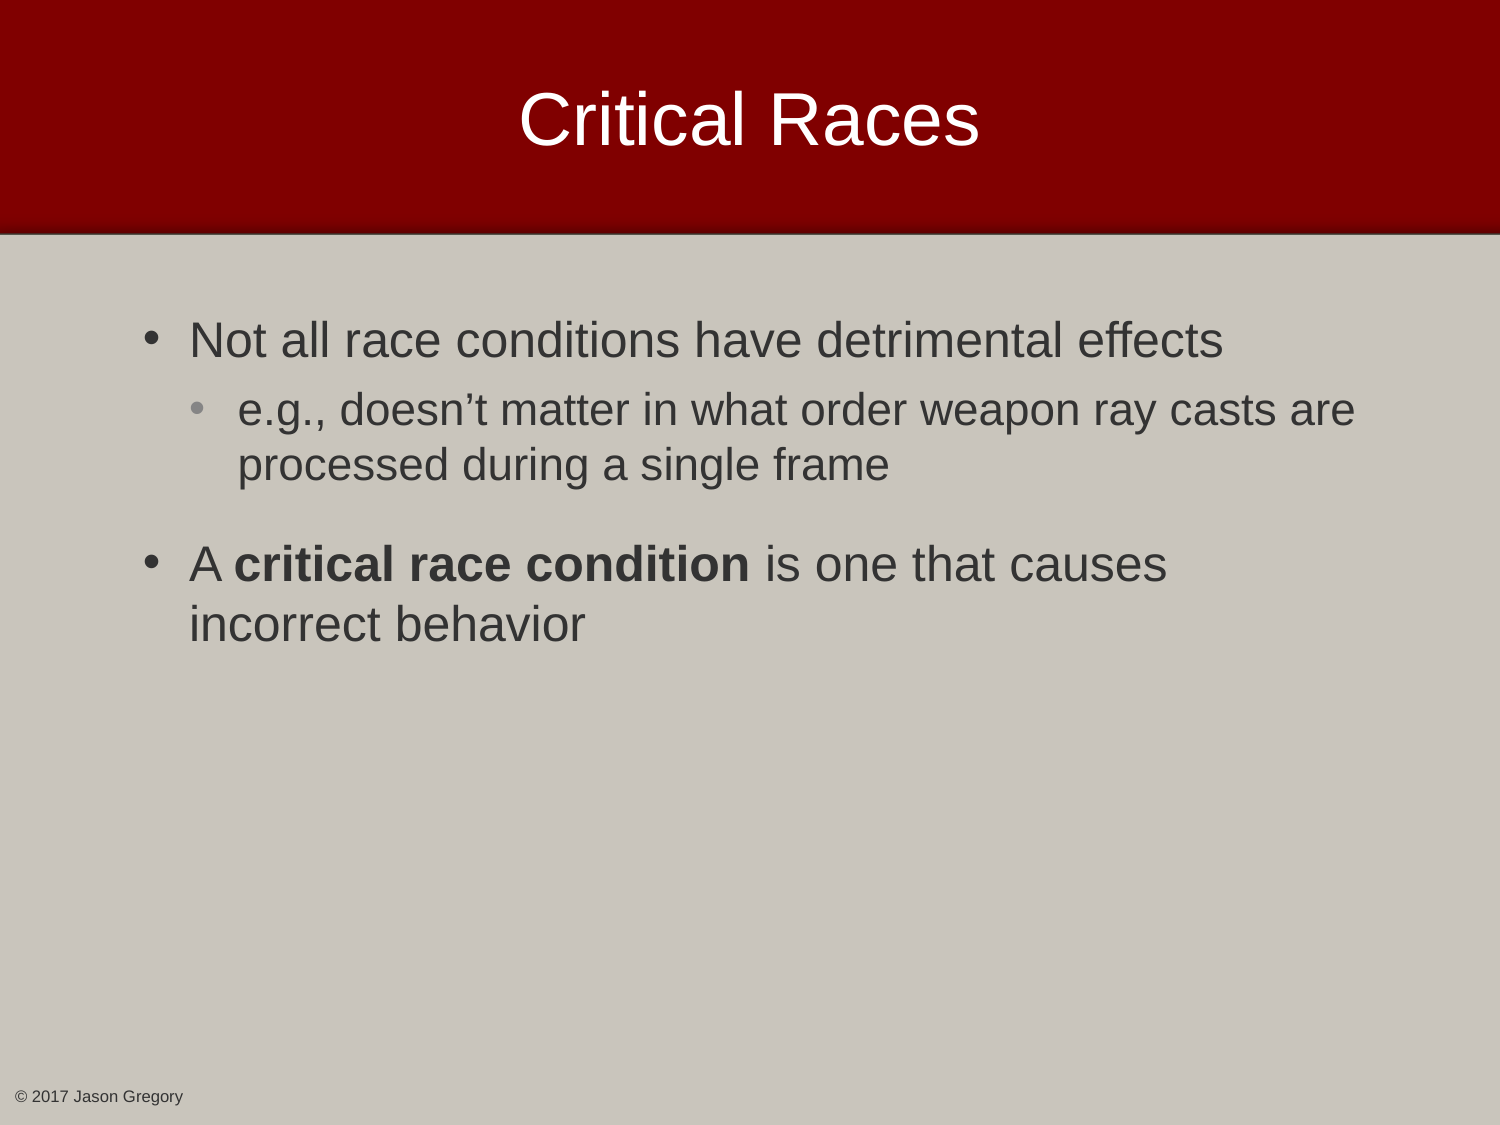

# Critical Races
Not all race conditions have detrimental effects
e.g., doesn’t matter in what order weapon ray casts are processed during a single frame
A critical race condition is one that causes incorrect behavior
© 2017 Jason Gregory